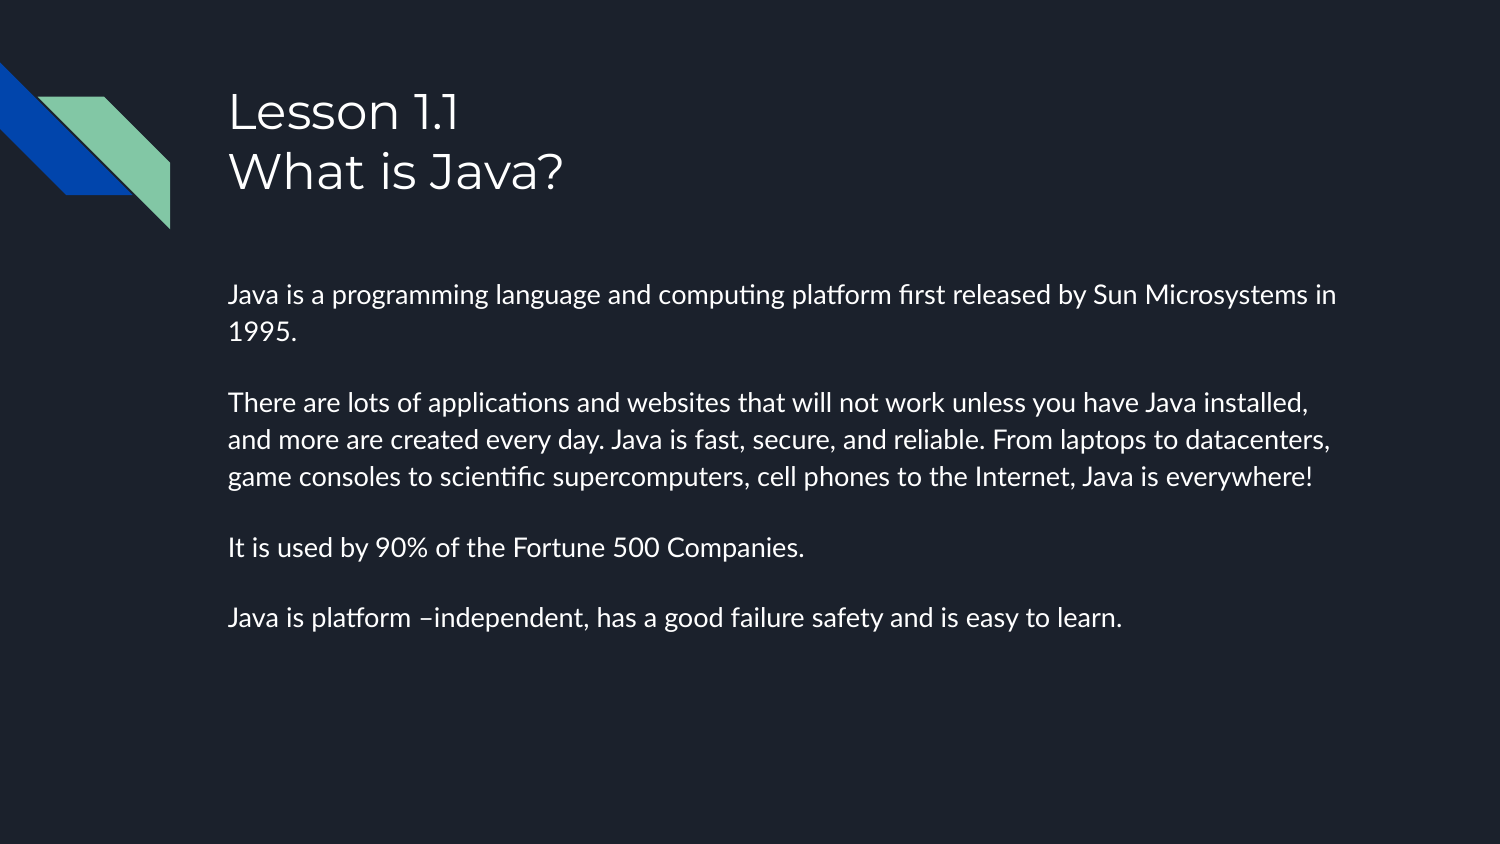

# Lesson 1.1
What is Java?
Java is a programming language and computing platform first released by Sun Microsystems in 1995.
There are lots of applications and websites that will not work unless you have Java installed, and more are created every day. Java is fast, secure, and reliable. From laptops to datacenters, game consoles to scientific supercomputers, cell phones to the Internet, Java is everywhere!
It is used by 90% of the Fortune 500 Companies.
Java is platform –independent, has a good failure safety and is easy to learn.